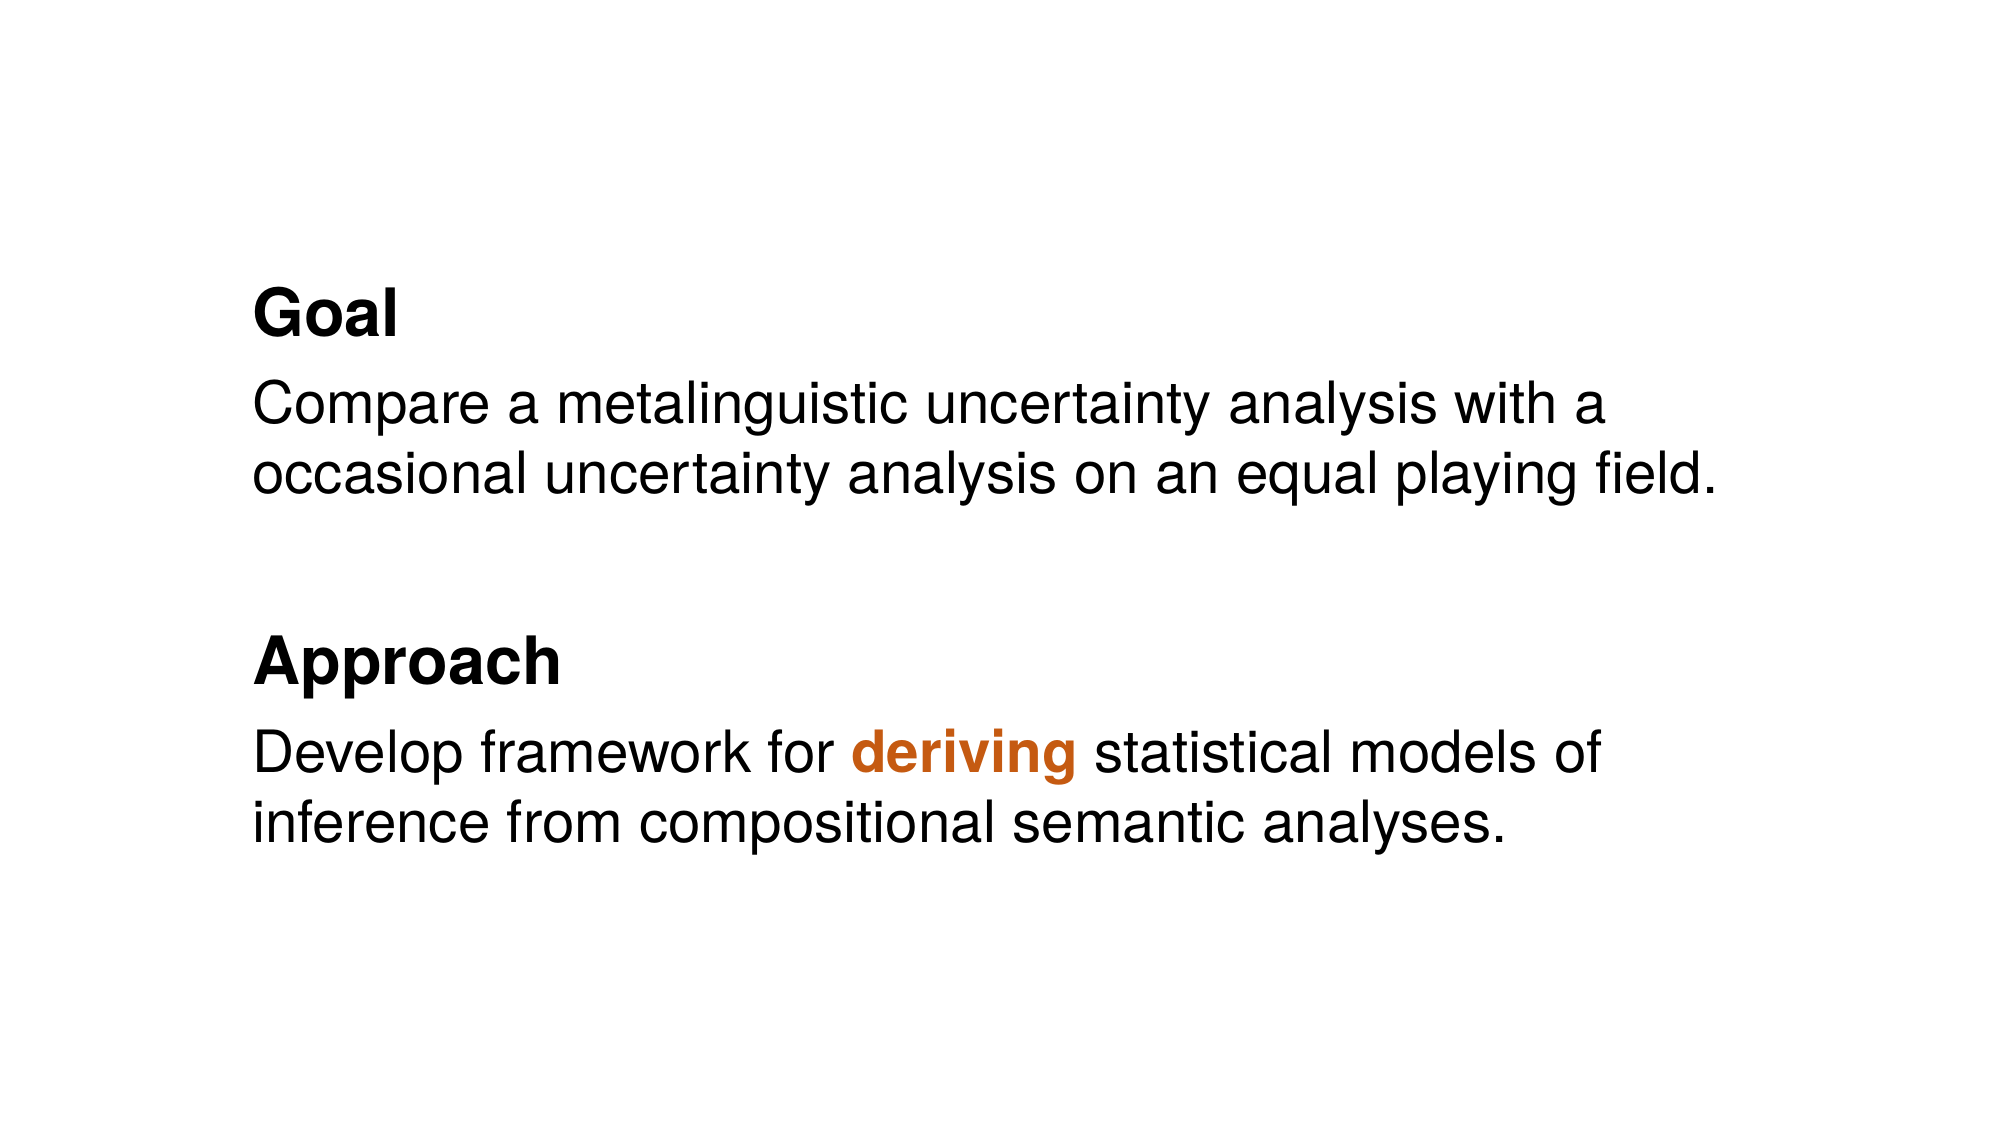

Goal
Compare a metalinguistic uncertainty analysis with a occasional uncertainty analysis on an equal playing field.
Approach
Develop framework for deriving statistical models of inference from compositional semantic analyses.